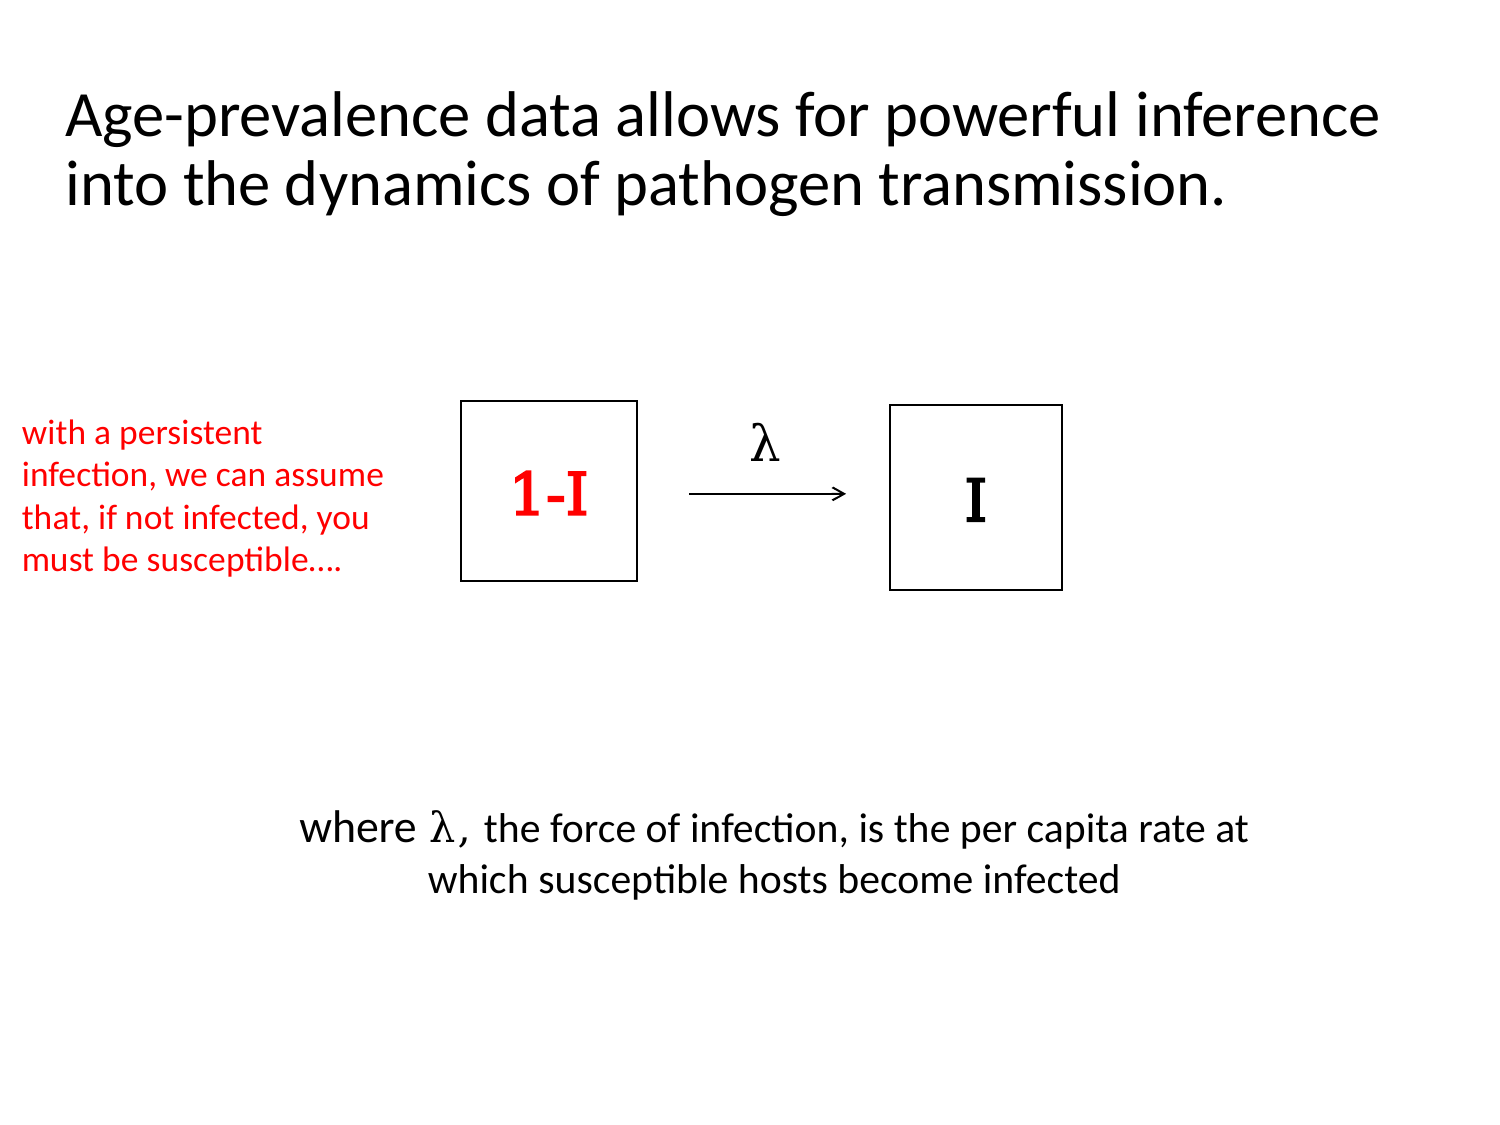

# Age-prevalence data allows for powerful inference into the dynamics of pathogen transmission.
λ
with a persistent infection, we can assume that, if not infected, you must be susceptible….
1-I
I
where λ, the force of infection, is the per capita rate at which susceptible hosts become infected